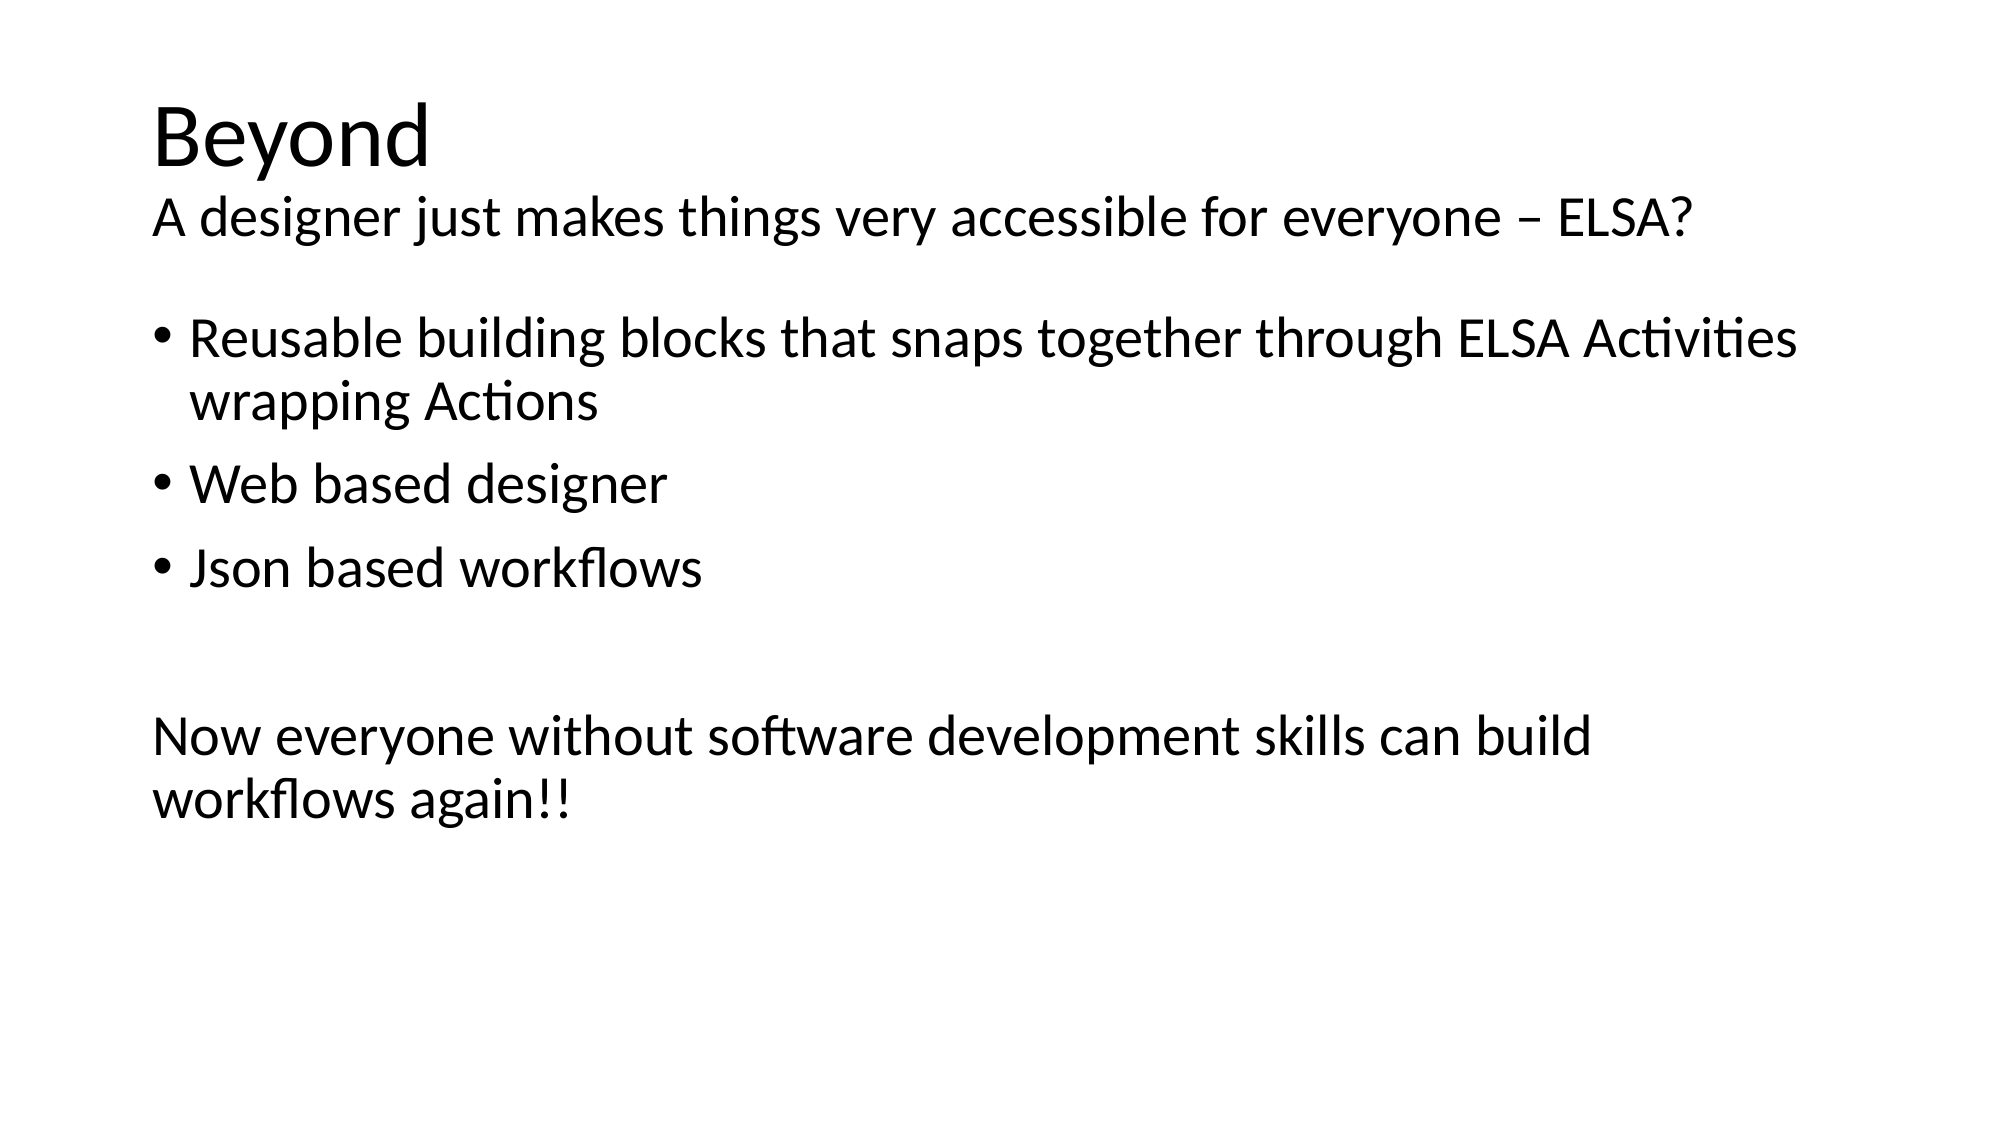

# Beyond A designer just makes things very accessible for everyone – ELSA?
Reusable building blocks that snaps together through ELSA Activities wrapping Actions
Web based designer
Json based workflows

Now everyone without software development skills can build workflows again!!